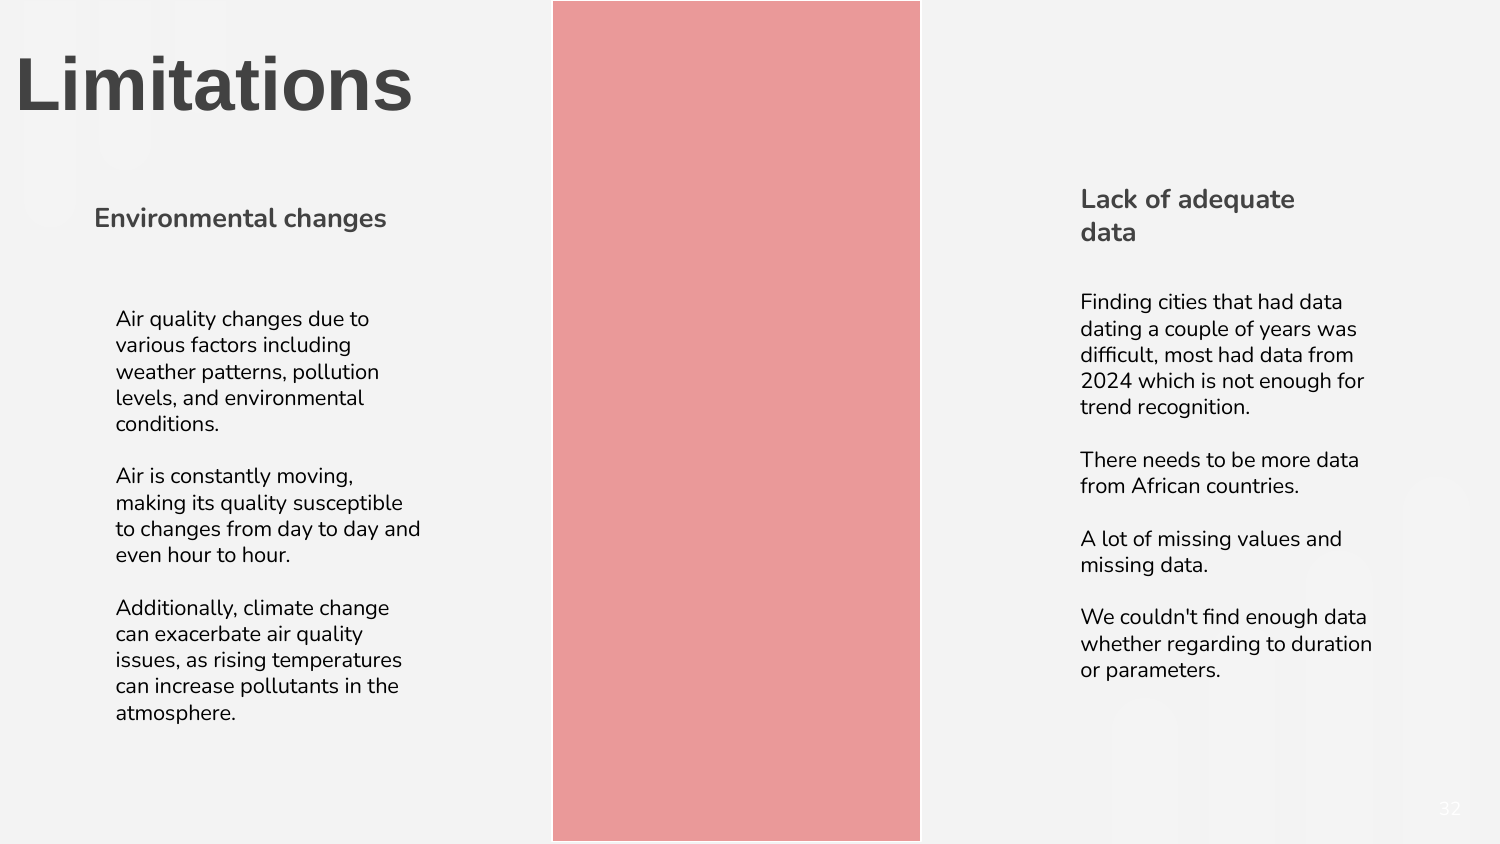

# Limitations

Lack of adequate data
Environmental changes
Finding cities that had data dating a couple of years was difficult, most had data from 2024 which is not enough for trend recognition.

There needs to be more data from African countries.

A lot of missing values and missing data.

We couldn't find enough data whether regarding to duration or parameters.

Air quality changes due to various factors including weather patterns, pollution levels, and environmental conditions.

Air is constantly moving, making its quality susceptible to changes from day to day and even hour to hour.

Additionally, climate change can exacerbate air quality issues, as rising temperatures can increase pollutants in the atmosphere.
32